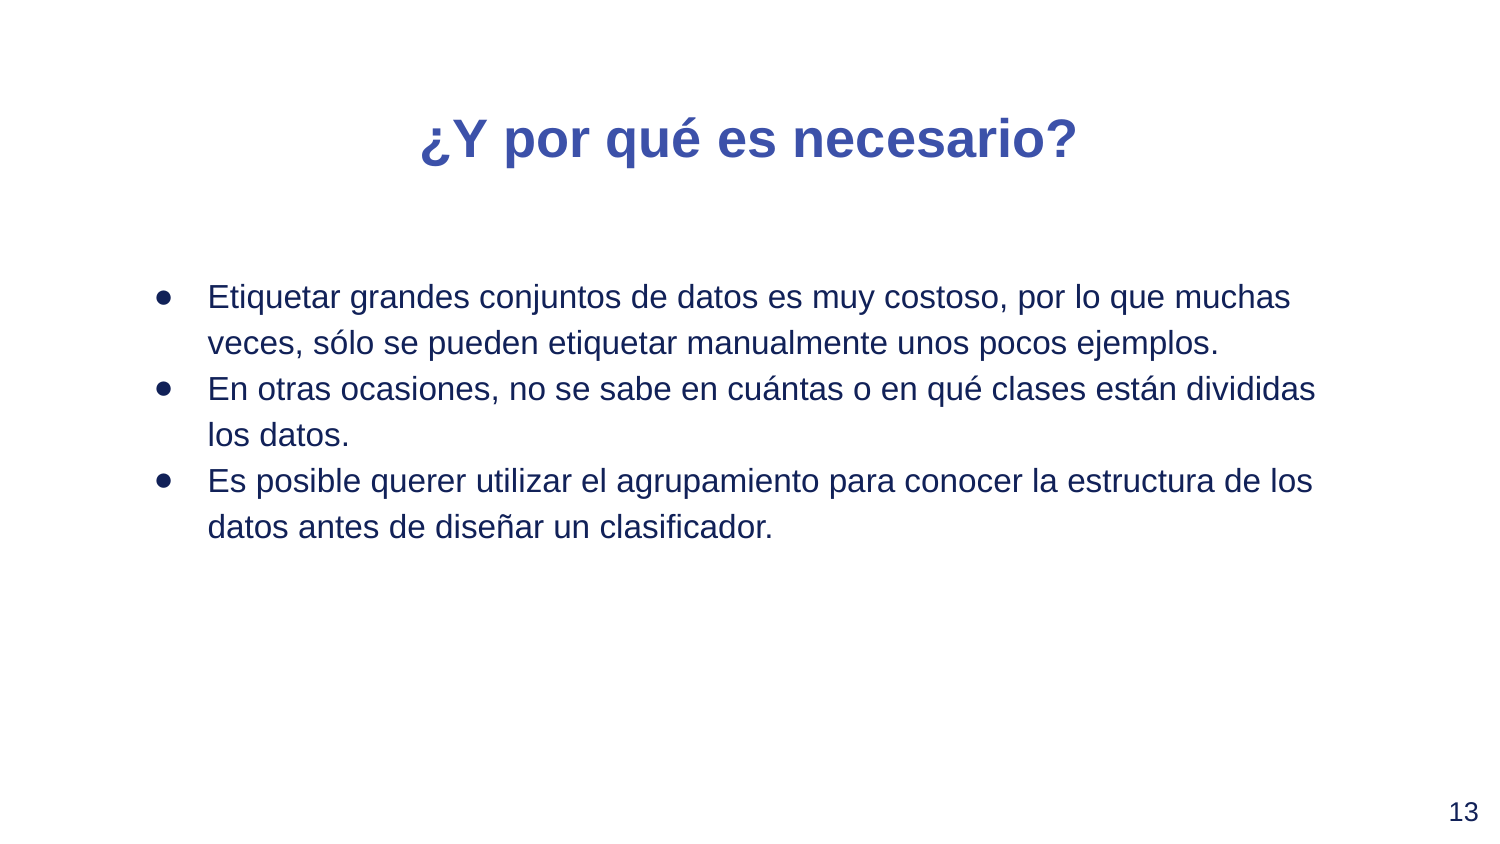

¿Y por qué es necesario?
Etiquetar grandes conjuntos de datos es muy costoso, por lo que muchas veces, sólo se pueden etiquetar manualmente unos pocos ejemplos.
En otras ocasiones, no se sabe en cuántas o en qué clases están divididas los datos.
Es posible querer utilizar el agrupamiento para conocer la estructura de los datos antes de diseñar un clasificador.
13